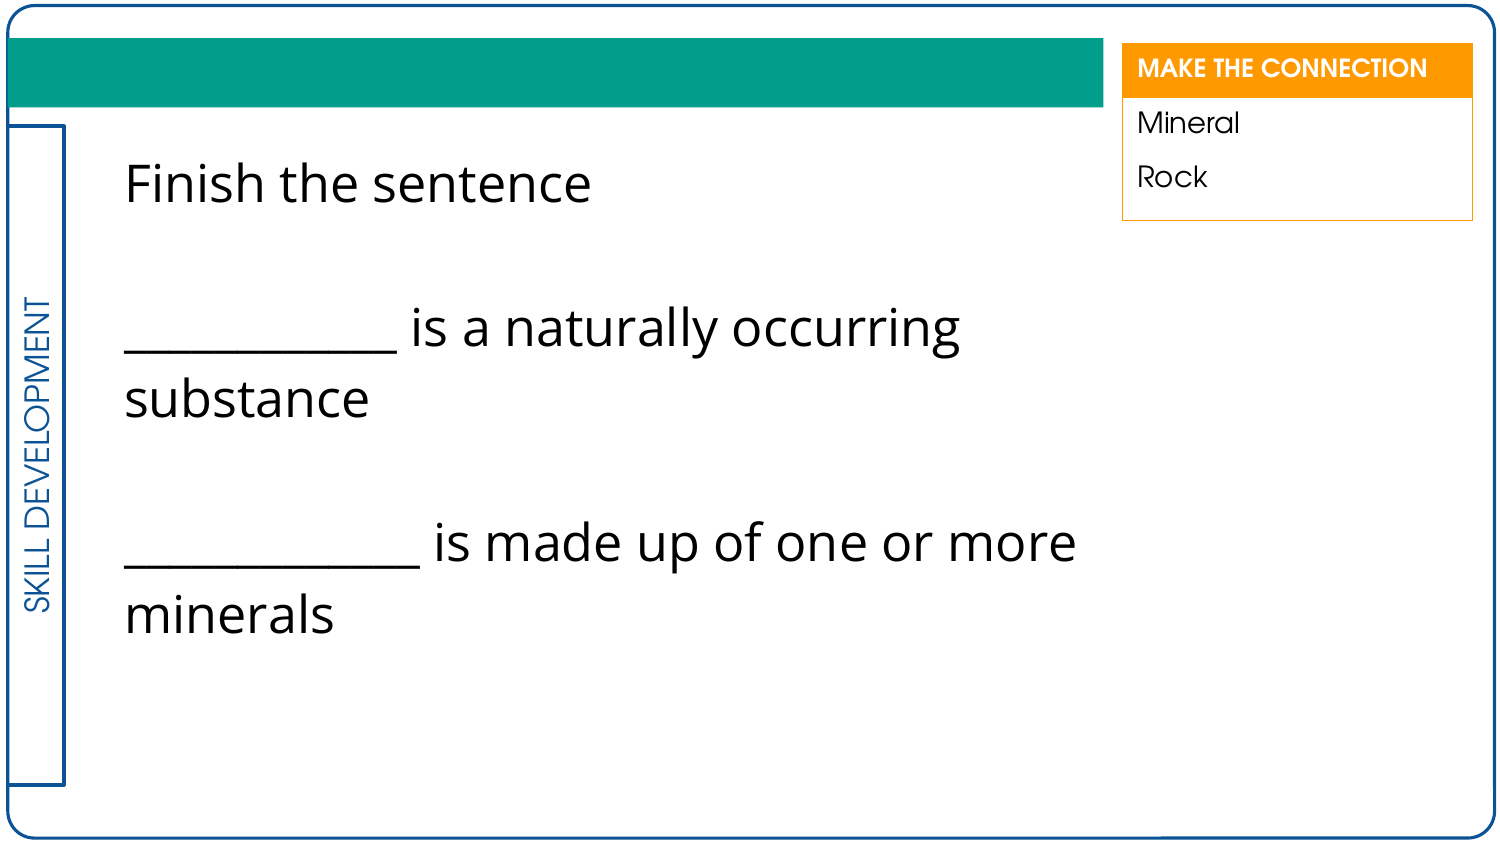

| MAKE THE CONNECTION |
| --- |
| Mineral Rock |
Finish the sentence

____________ is a naturally occurring substance

_____________ is made up of one or more minerals